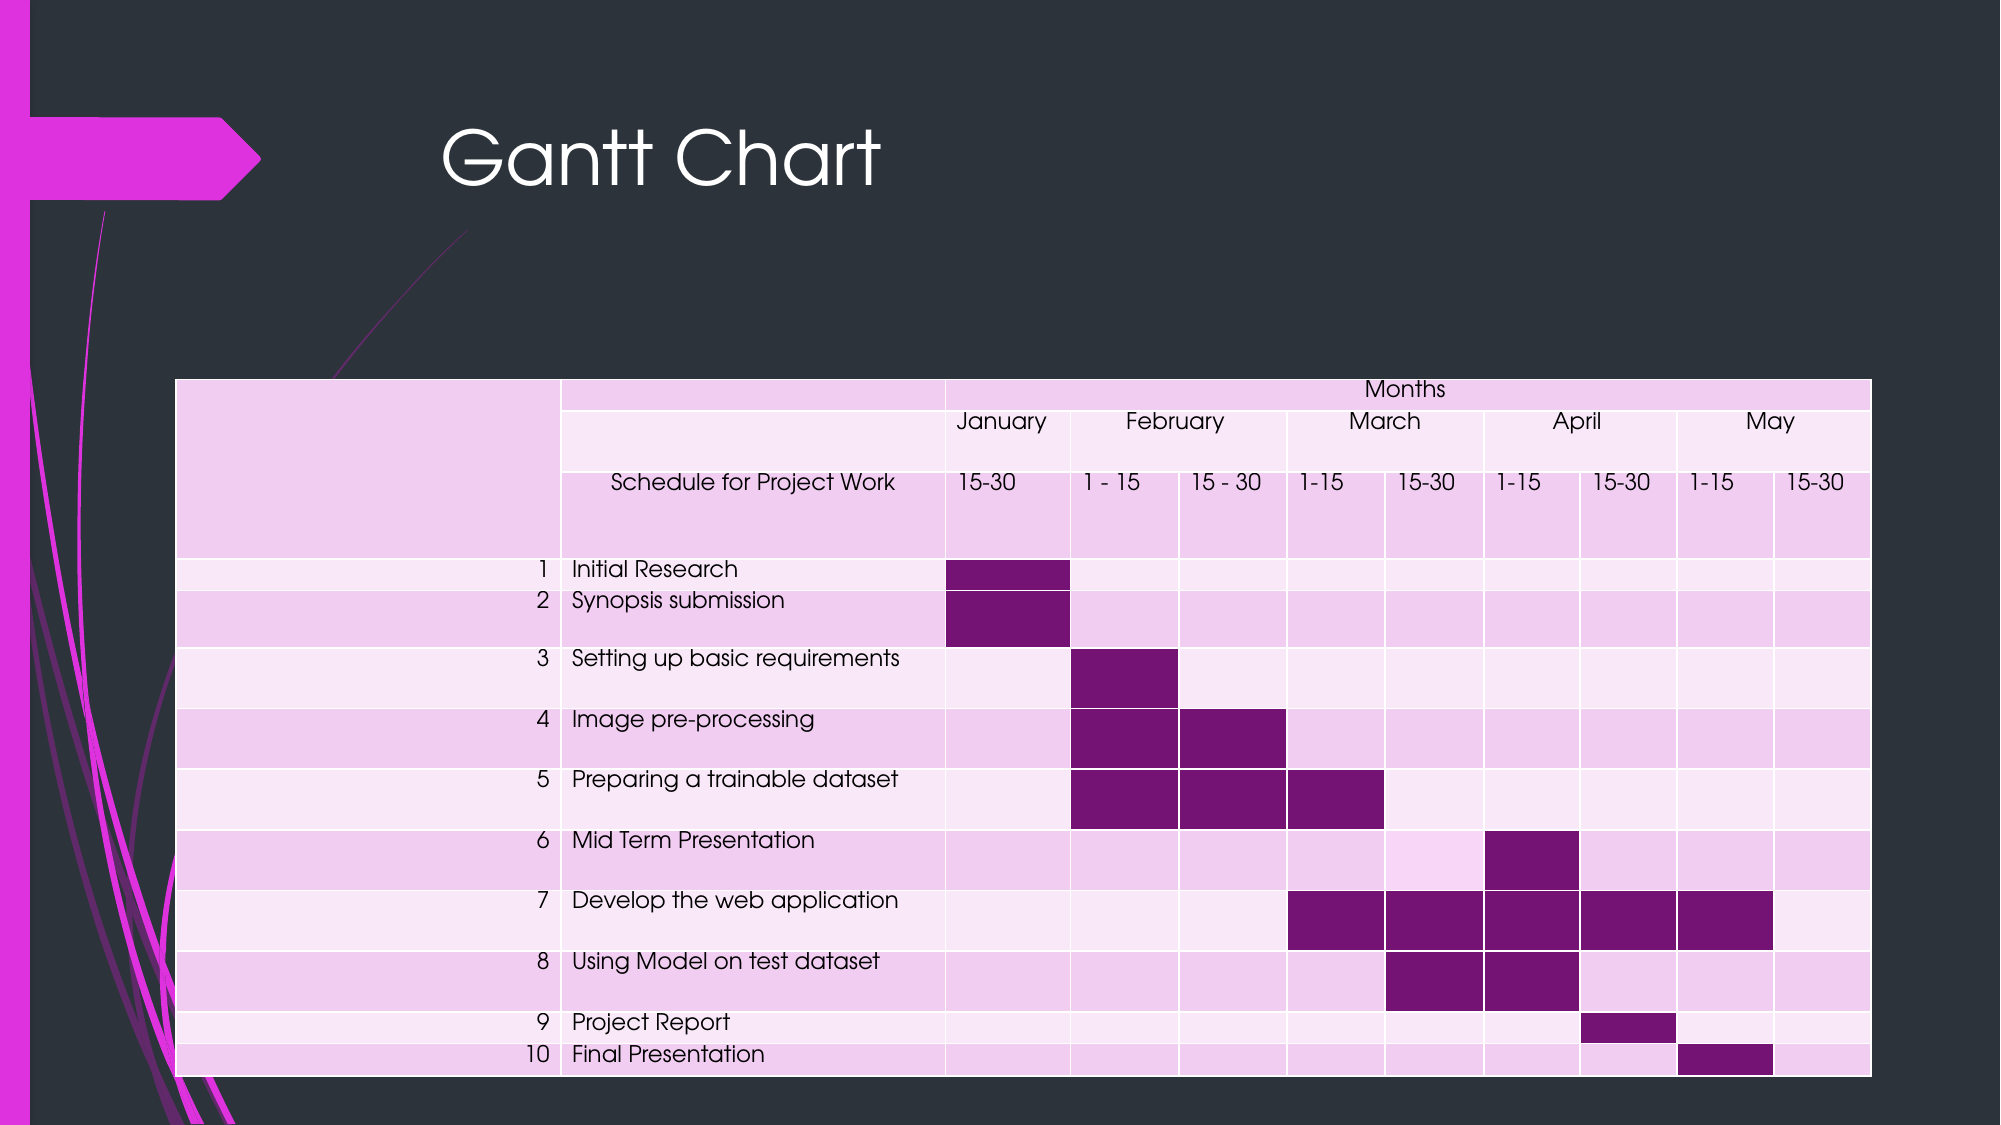

# Gantt Chart
|  |  | Months |  |  |  |  |  |  |  |  |
| --- | --- | --- | --- | --- | --- | --- | --- | --- | --- | --- |
|  |  | January | February |  | March |  | April |  | May |  |
|  | Schedule for Project Work | 15-30 | 1 - 15 | 15 - 30 | 1-15 | 15-30 | 1-15 | 15-30 | 1-15 | 15-30 |
| 1 | Initial Research |  |  |  |  |  |  |  |  |  |
| 2 | Synopsis submission |  |  |  |  |  |  |  |  |  |
| 3 | Setting up basic requirements |  |  |  |  |  |  |  |  |  |
| 4 | Image pre-processing |  |  |  |  |  |  |  |  |  |
| 5 | Preparing a trainable dataset |  |  |  |  |  |  |  |  |  |
| 6 | Mid Term Presentation |  |  |  |  |  |  |  |  |  |
| 7 | Develop the web application |  |  |  |  |  |  |  |  |  |
| 8 | Using Model on test dataset |  |  |  |  |  |  |  |  |  |
| 9 | Project Report |  |  |  |  |  |  |  |  |  |
| 10 | Final Presentation |  |  |  |  |  |  |  |  |  |